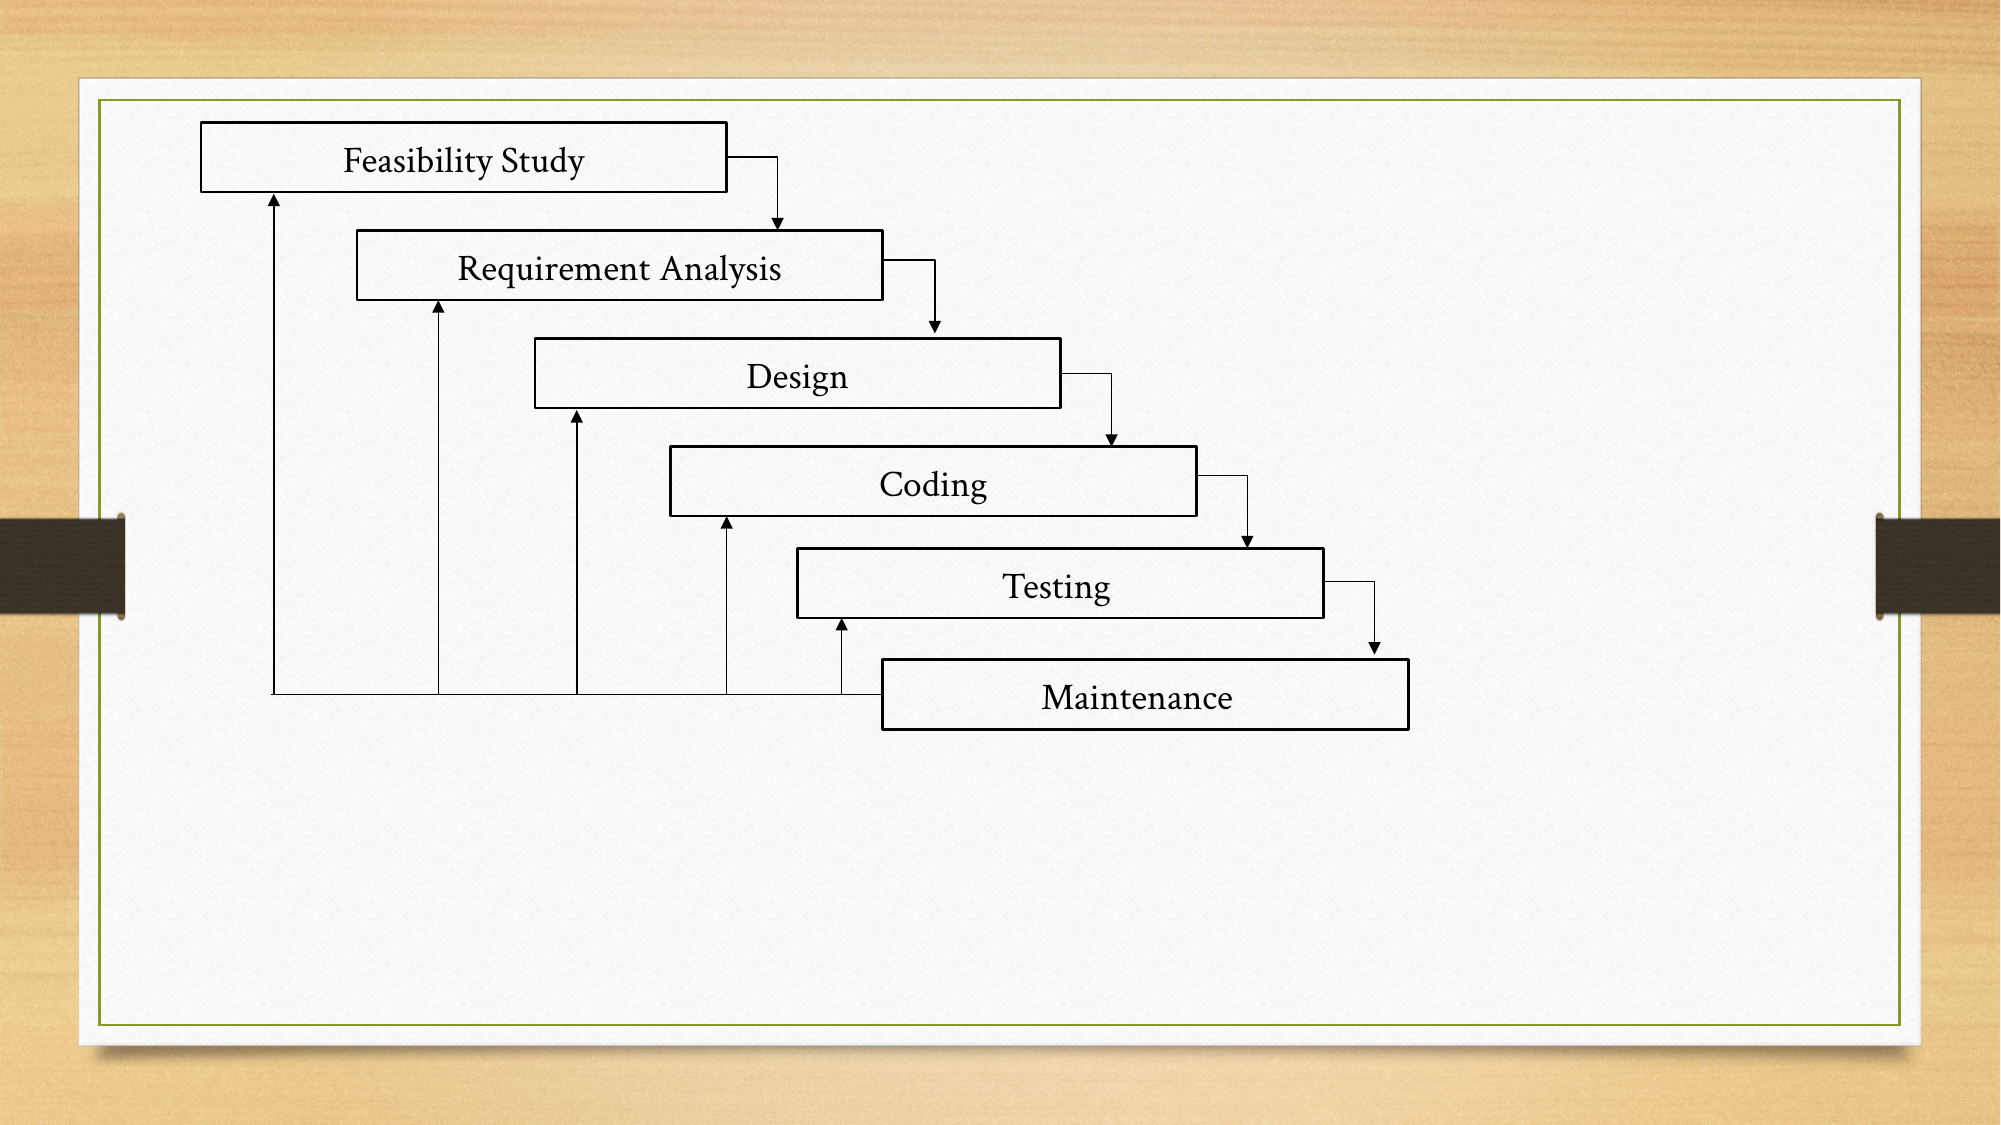

Feasibility Study
Requirement Analysis
Design
Coding
Testing
Maintenance